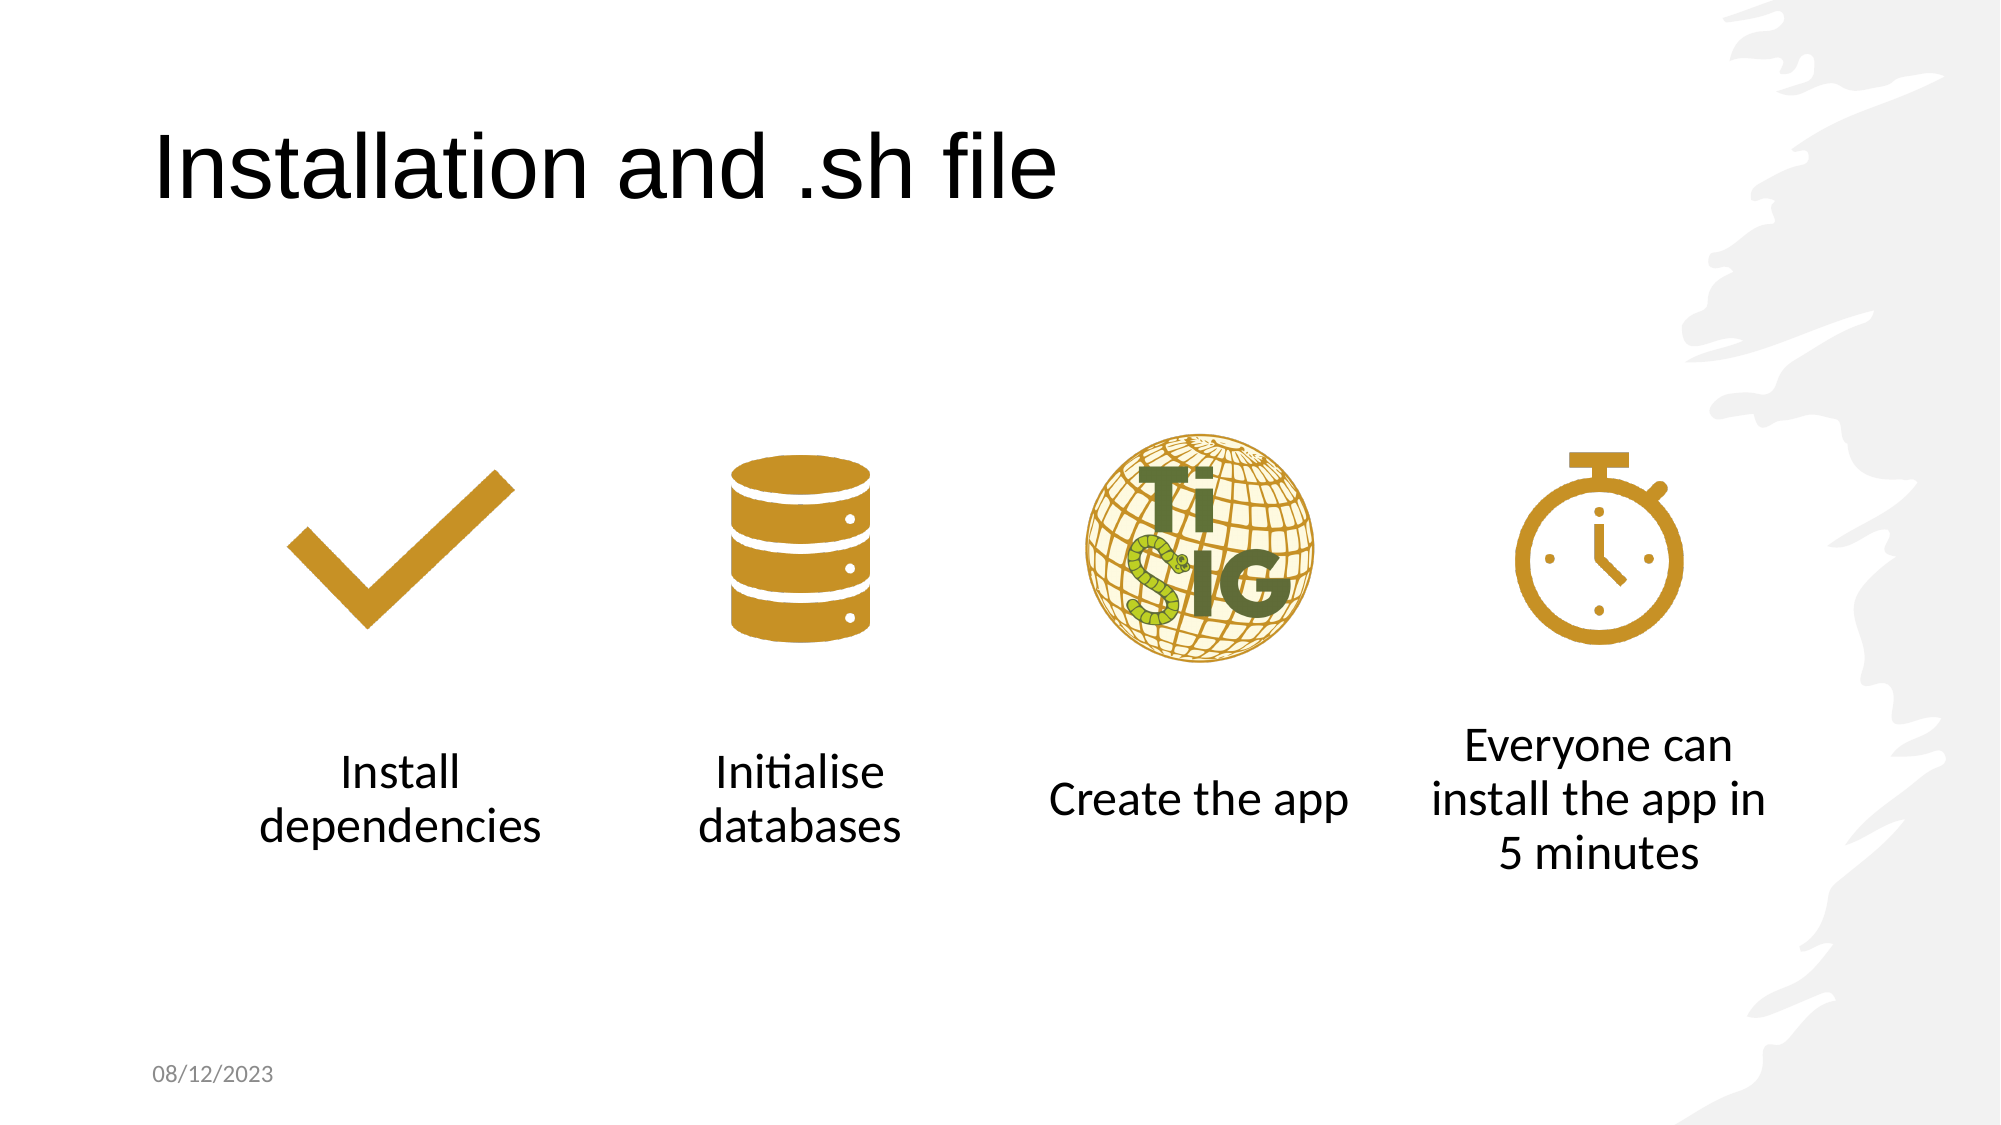

Installation and .sh file
Install dependencies
Initialise databases
Create the app
Everyone can install the app in 5 minutes
08/12/2023
Presentation class project - TiSIG - TSI Class 2023
21